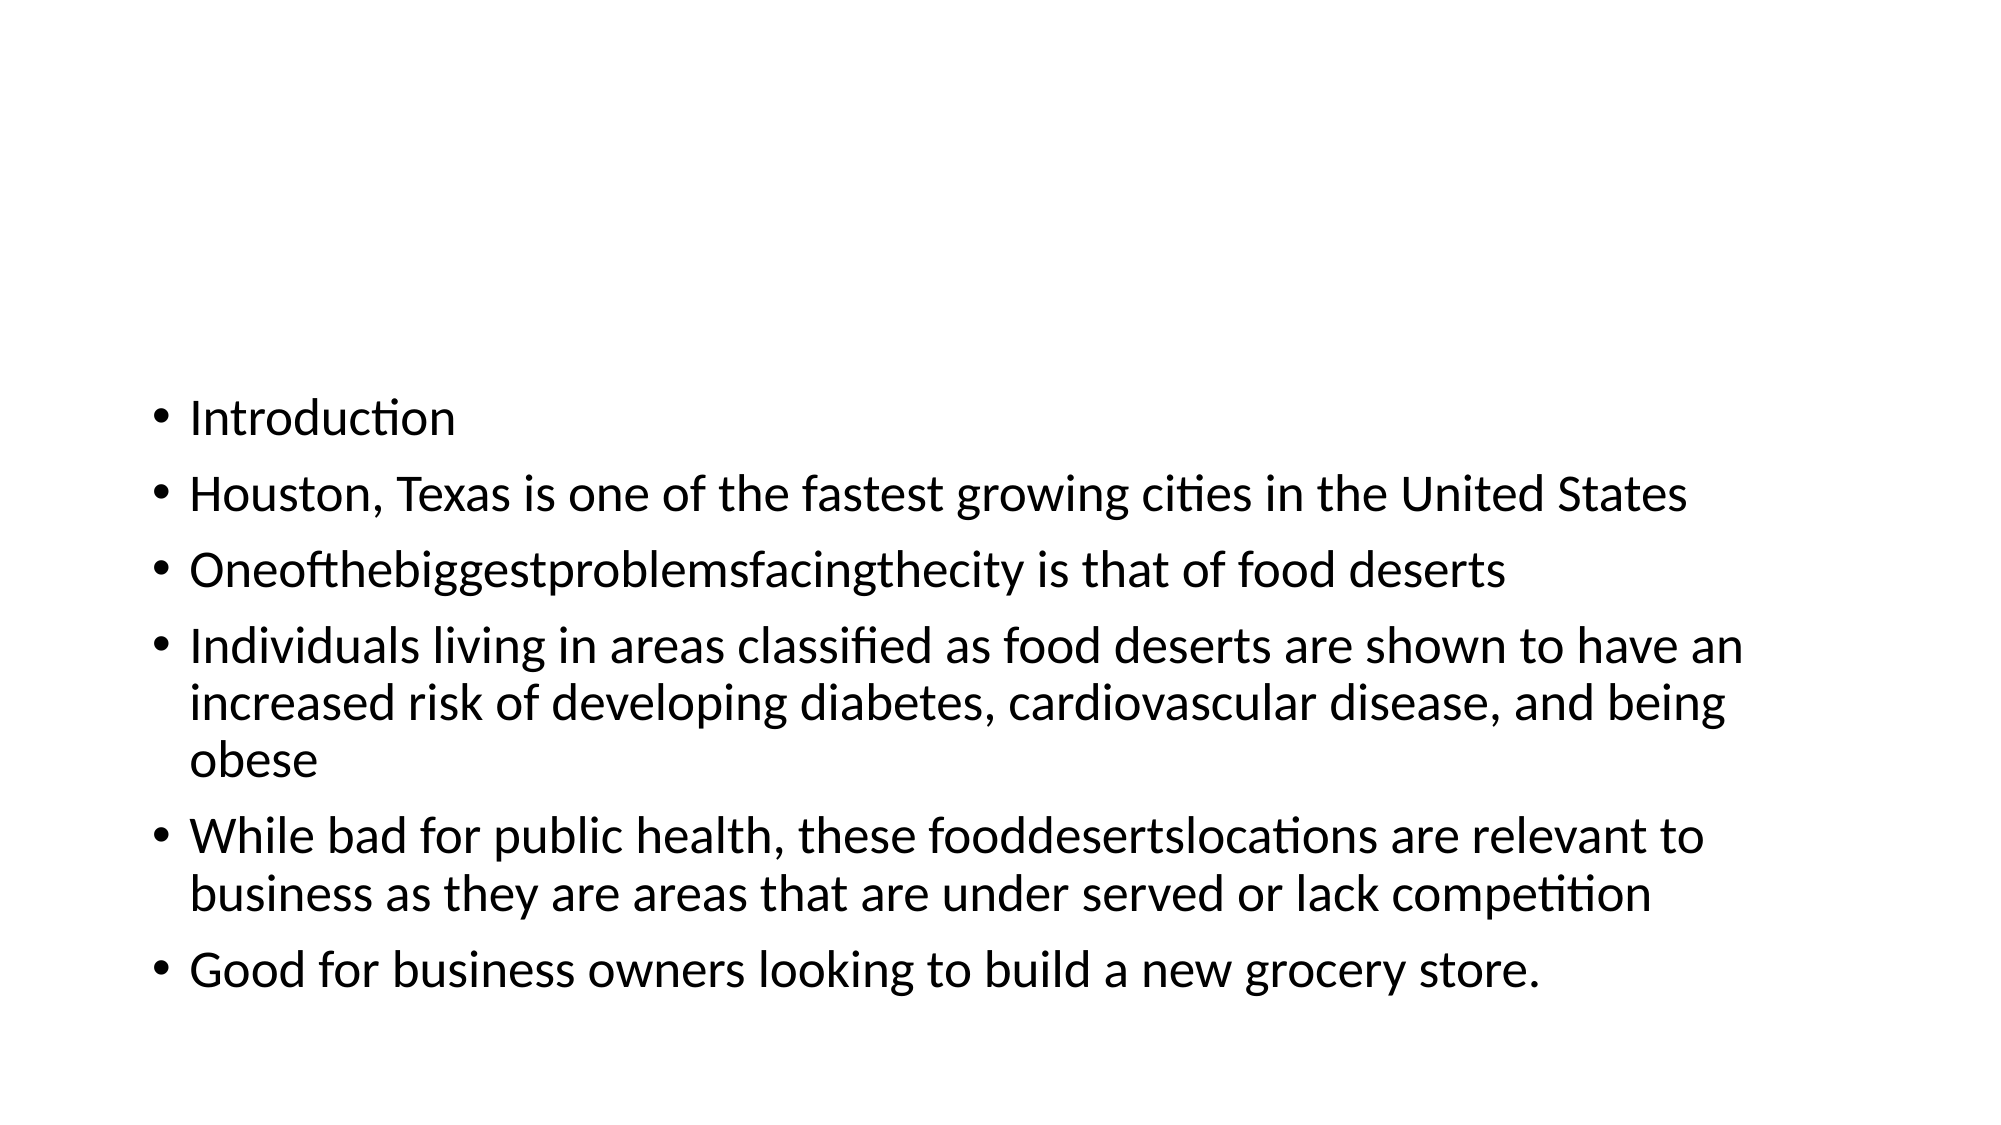

#

Introduction
Houston, Texas is one of the fastest growing cities in the United States
Oneofthebiggestproblemsfacingthecity is that of food deserts
Individuals living in areas classified as food deserts are shown to have an increased risk of developing diabetes, cardiovascular disease, and being obese
While bad for public health, these fooddesertslocations are relevant to business as they are areas that are under served or lack competition
Good for business owners looking to build a new grocery store.